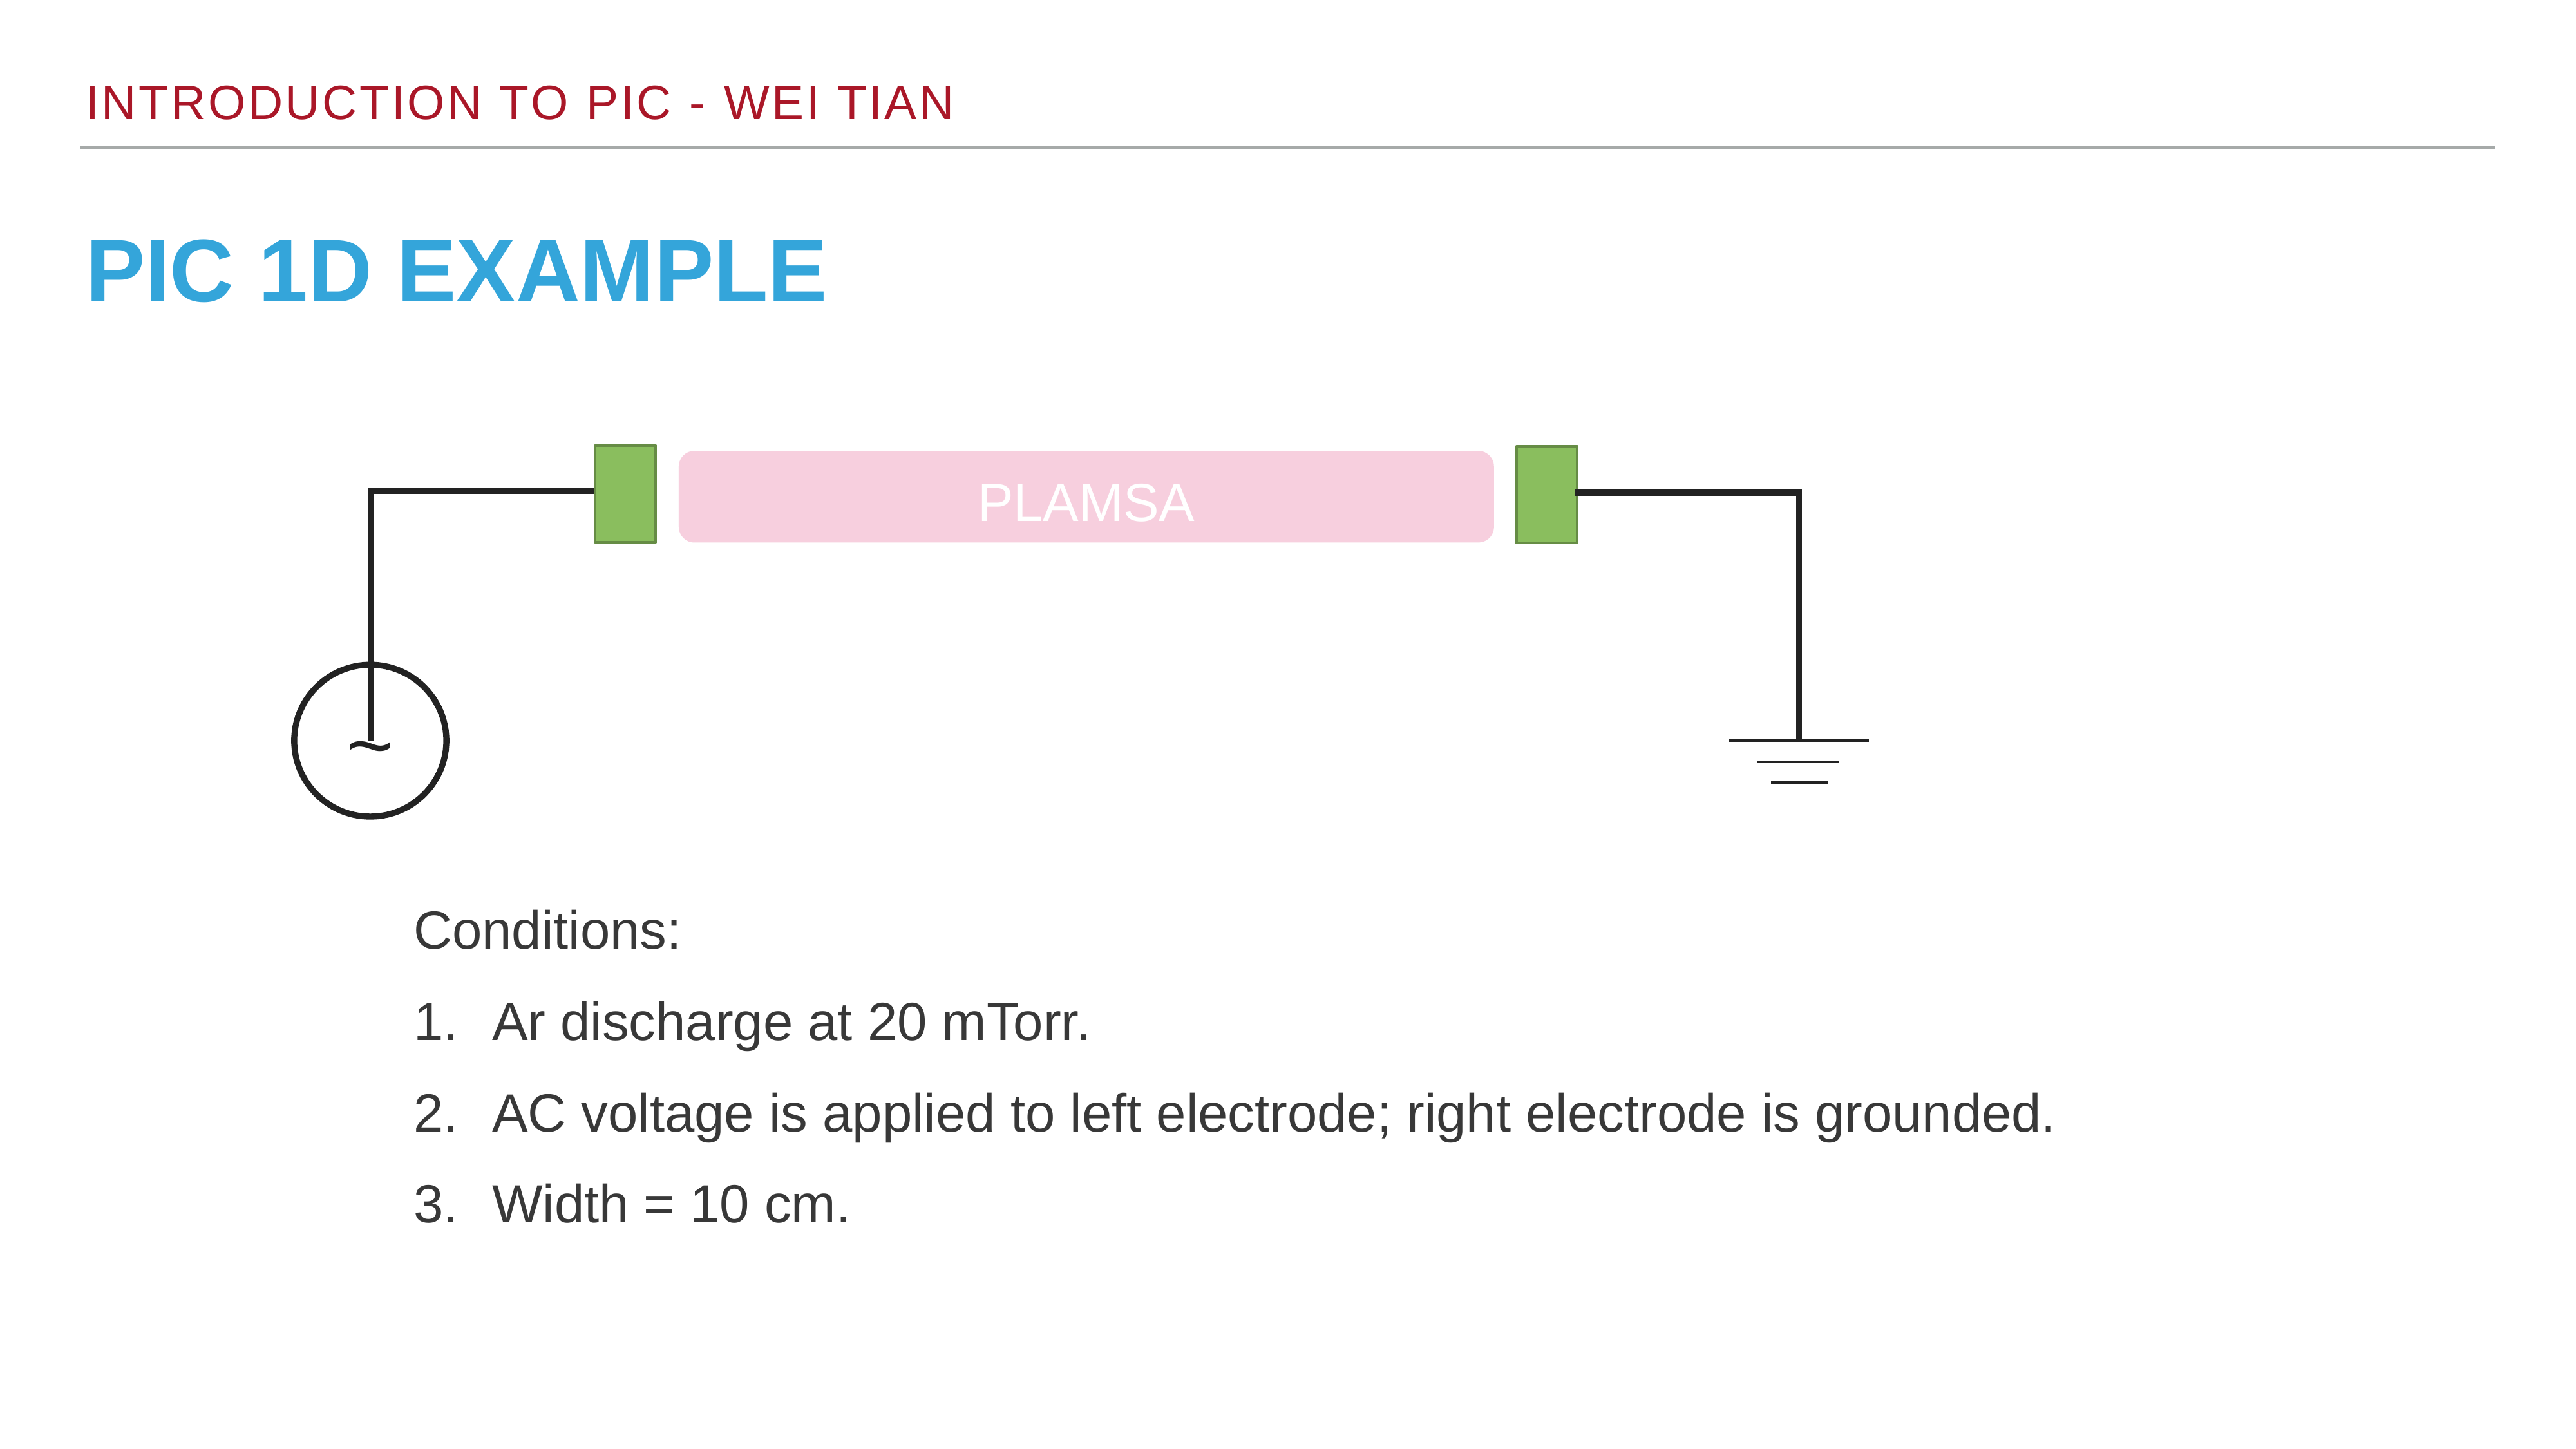

# PIC 1D example

Plamsa

~
Conditions:
Ar discharge at 20 mTorr.
AC voltage is applied to left electrode; right electrode is grounded.
Width = 10 cm.